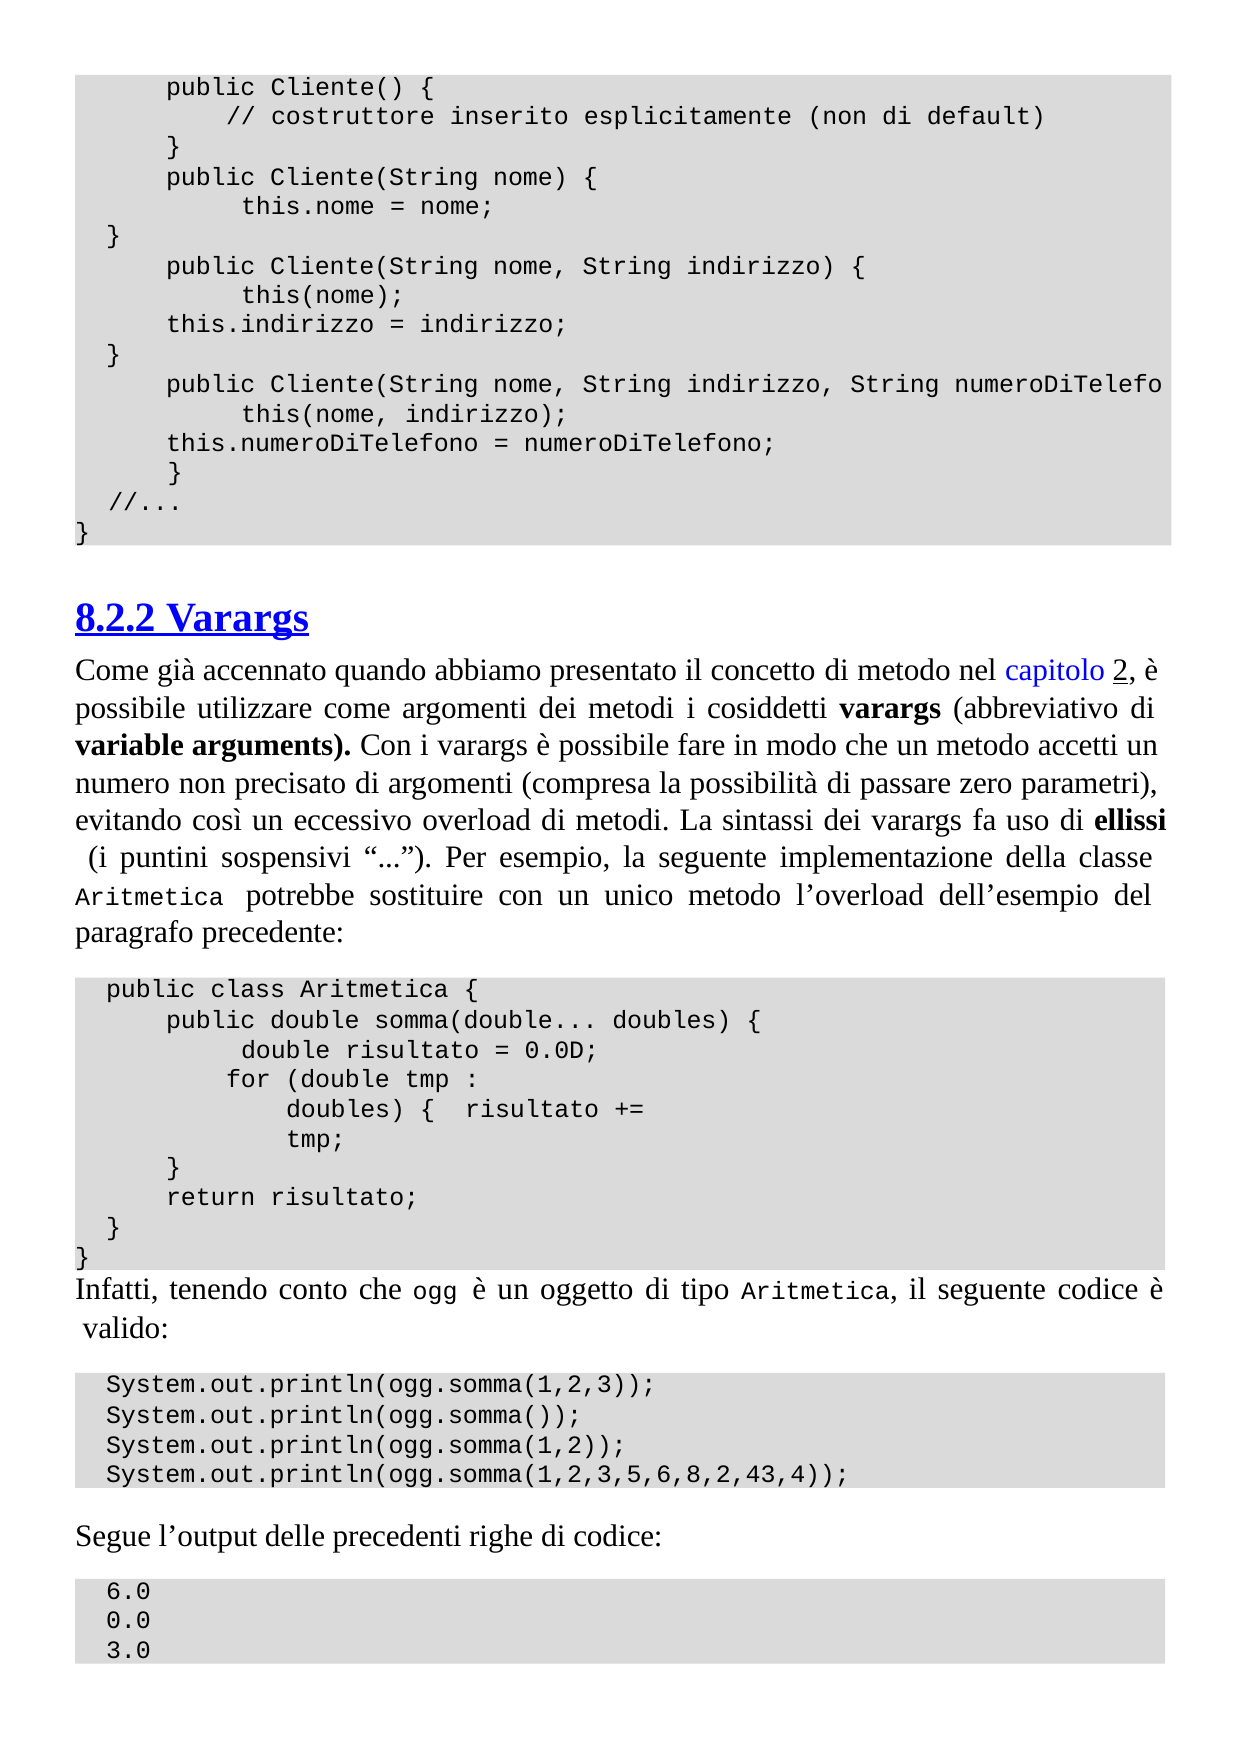

public Cliente() {
// costruttore inserito esplicitamente (non di default)
}
public Cliente(String nome) {  this.nome = nome;
}
public Cliente(String nome, String indirizzo) {  this(nome);
this.indirizzo = indirizzo;
}
public Cliente(String nome, String indirizzo, String numeroDiTelefo  this(nome, indirizzo);
this.numeroDiTelefono = numeroDiTelefono;
}
//...
}
8.2.2 Varargs
Come già accennato quando abbiamo presentato il concetto di metodo nel capitolo 2, è  possibile utilizzare come argomenti dei metodi i cosiddetti varargs (abbreviativo di  variable arguments). Con i varargs è possibile fare in modo che un metodo accetti un  numero non precisato di argomenti (compresa la possibilità di passare zero parametri),  evitando così un eccessivo overload di metodi. La sintassi dei varargs fa uso di ellissi  (i puntini sospensivi “...”). Per esempio, la seguente implementazione della classe  Aritmetica potrebbe sostituire con un unico metodo l’overload dell’esempio del  paragrafo precedente:
public class Aritmetica {
public double somma(double... doubles) {  double risultato = 0.0D;
for (double tmp :	doubles) {  risultato += tmp;
}
return risultato;
}
}
Infatti, tenendo conto che ogg è un oggetto di tipo Aritmetica, il seguente codice è  valido:
System.out.println(ogg.somma(1,2,3));
System.out.println(ogg.somma());  System.out.println(ogg.somma(1,2));  System.out.println(ogg.somma(1,2,3,5,6,8,2,43,4));
Segue l’output delle precedenti righe di codice:
6.0
0.0
3.0